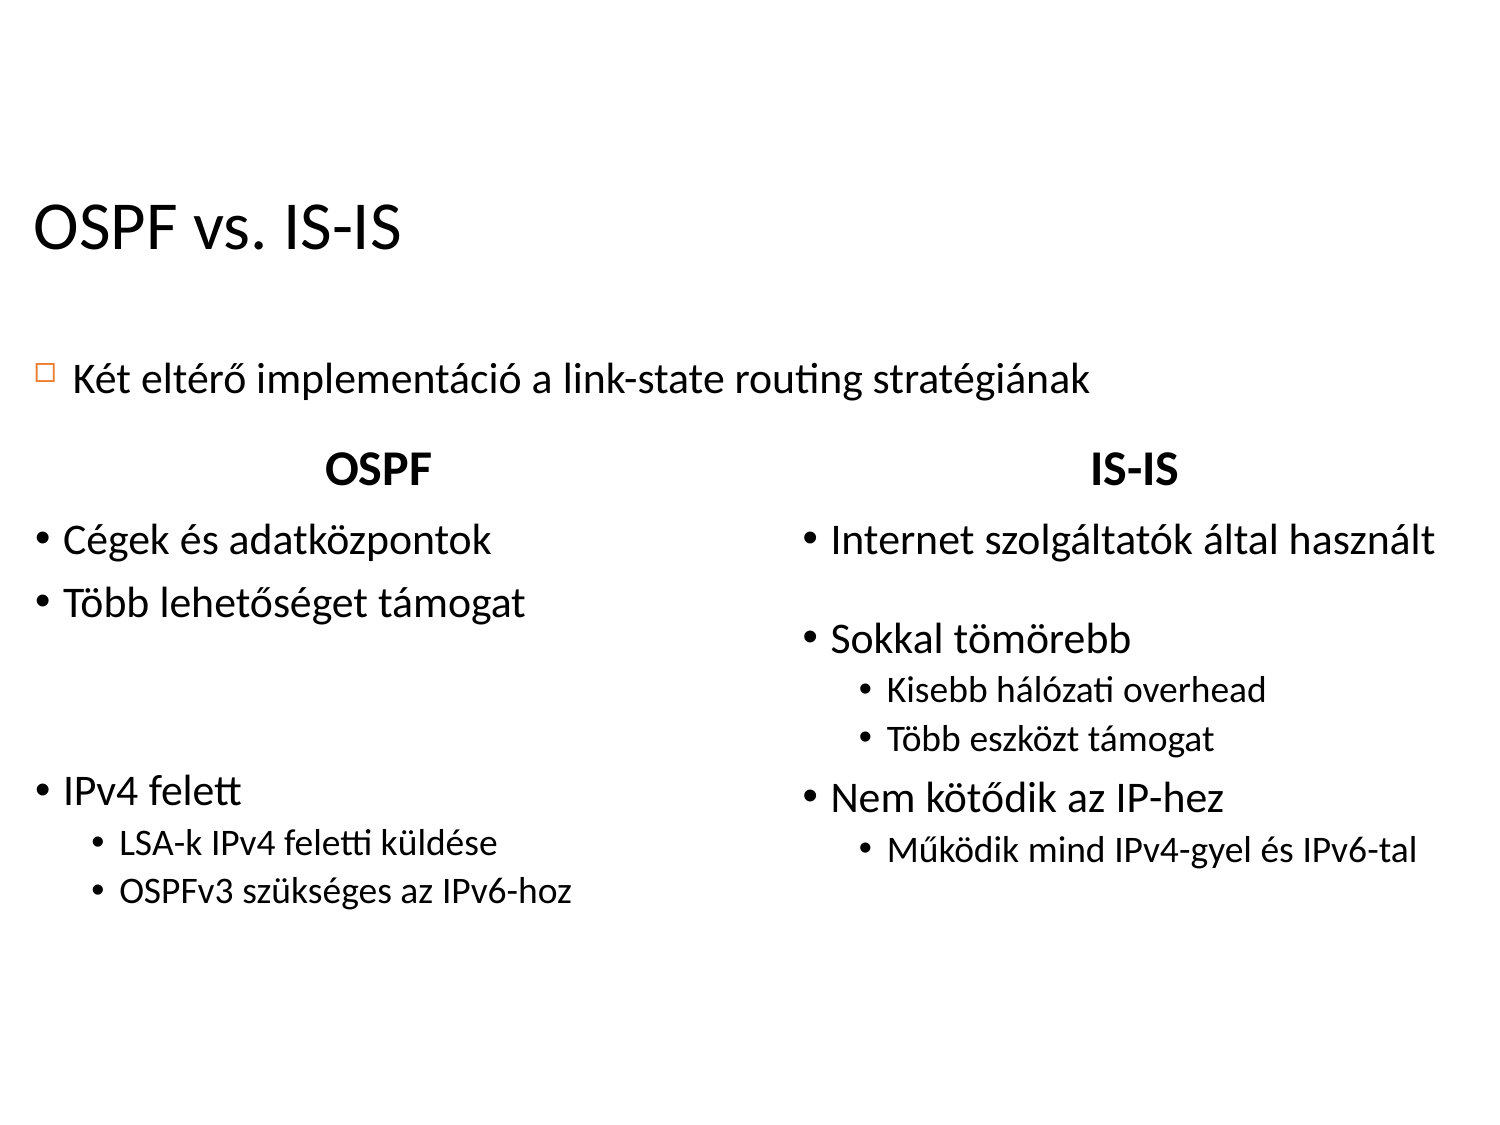

# OSPF vs. IS-IS
Két eltérő implementáció a link-state routing stratégiának
OSPF
IS-IS
Cégek és adatközpontok
Több lehetőséget támogat

IPv4 felett
LSA-k IPv4 feletti küldése
OSPFv3 szükséges az IPv6-hoz
Internet szolgáltatók által használt

Sokkal tömörebb
Kisebb hálózati overhead
Több eszközt támogat
Nem kötődik az IP-hez
Működik mind IPv4-gyel és IPv6-tal